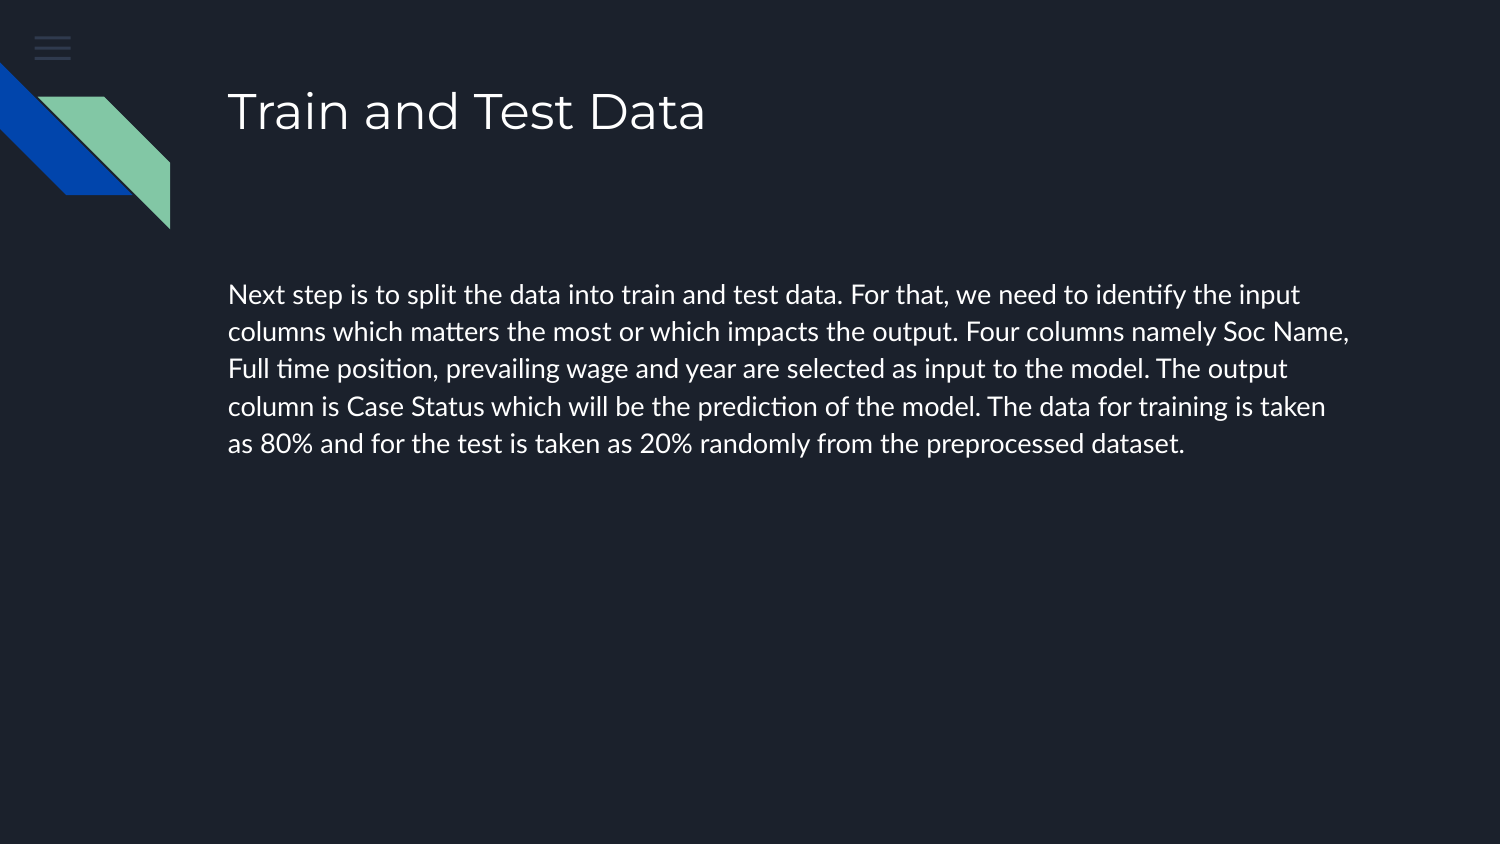

# Train and Test Data

Next step is to split the data into train and test data. For that, we need to identify the input columns which matters the most or which impacts the output. Four columns namely Soc Name, Full time position, prevailing wage and year are selected as input to the model. The output column is Case Status which will be the prediction of the model. The data for training is taken as 80% and for the test is taken as 20% randomly from the preprocessed dataset.